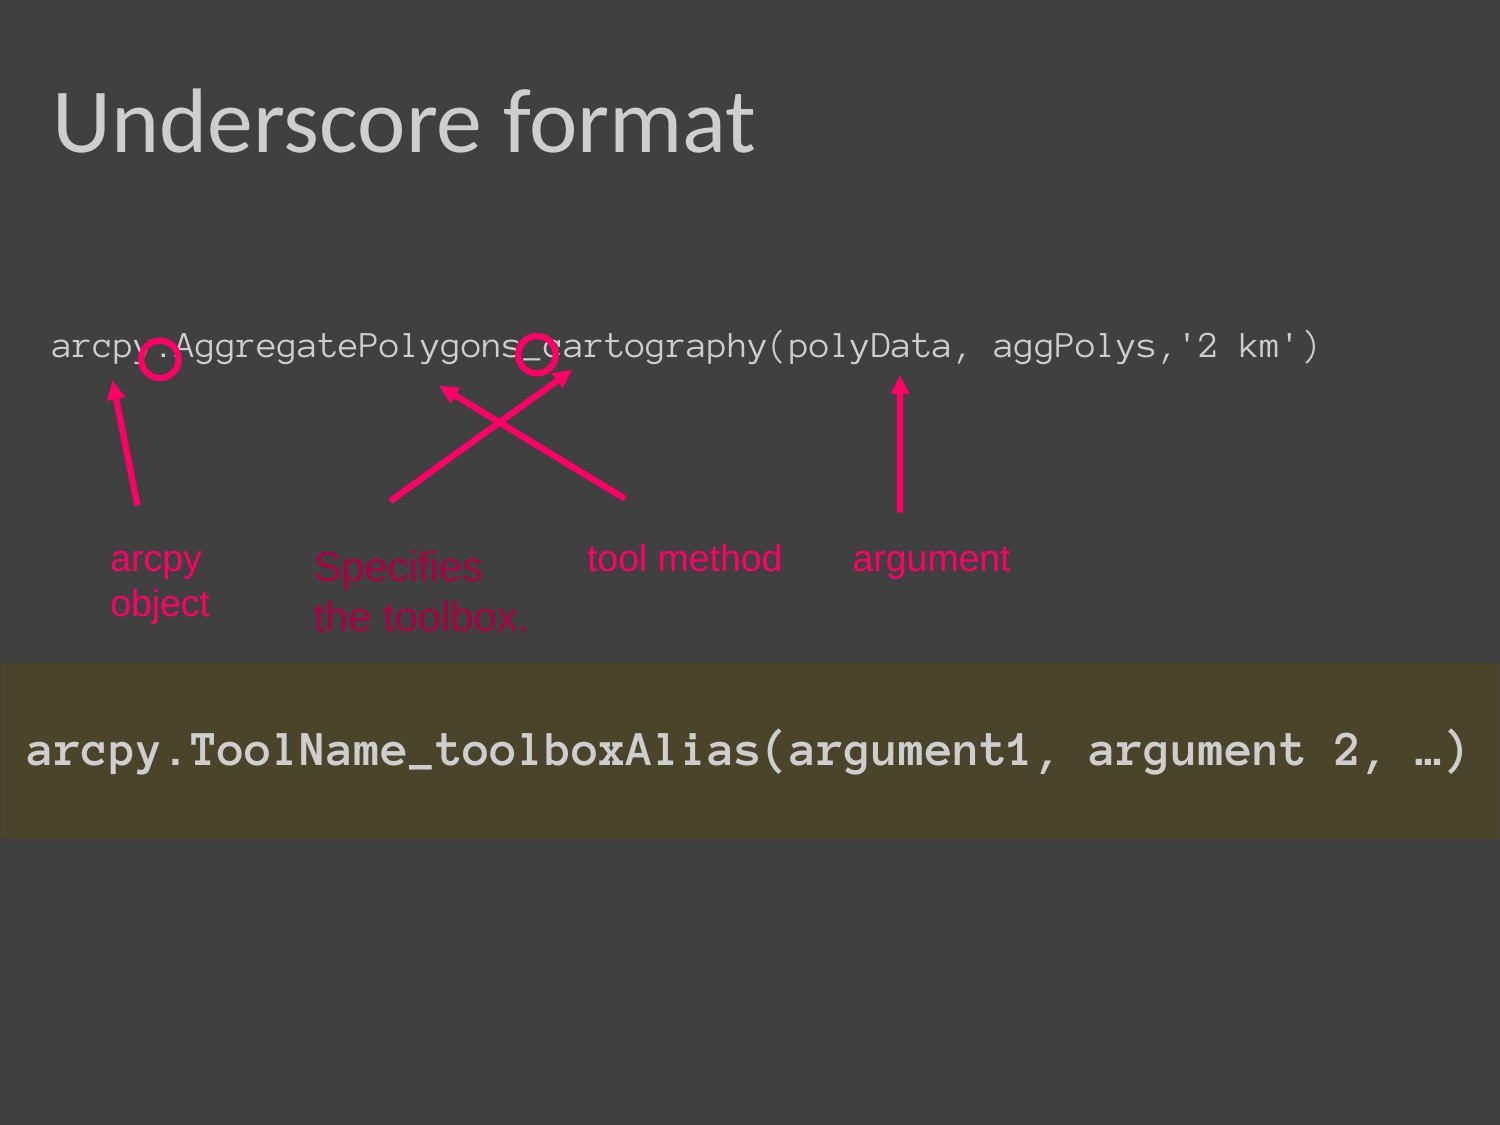

# Underscore format

arcpy.AggregatePolygons_cartography(polyData, aggPolys,'2 km')
positional arguments

arcpy
object
tool method
argument
Specifies
the toolbox.
arcpy.ToolName_toolboxAlias(argument1, argument 2, …)
keyword arguments